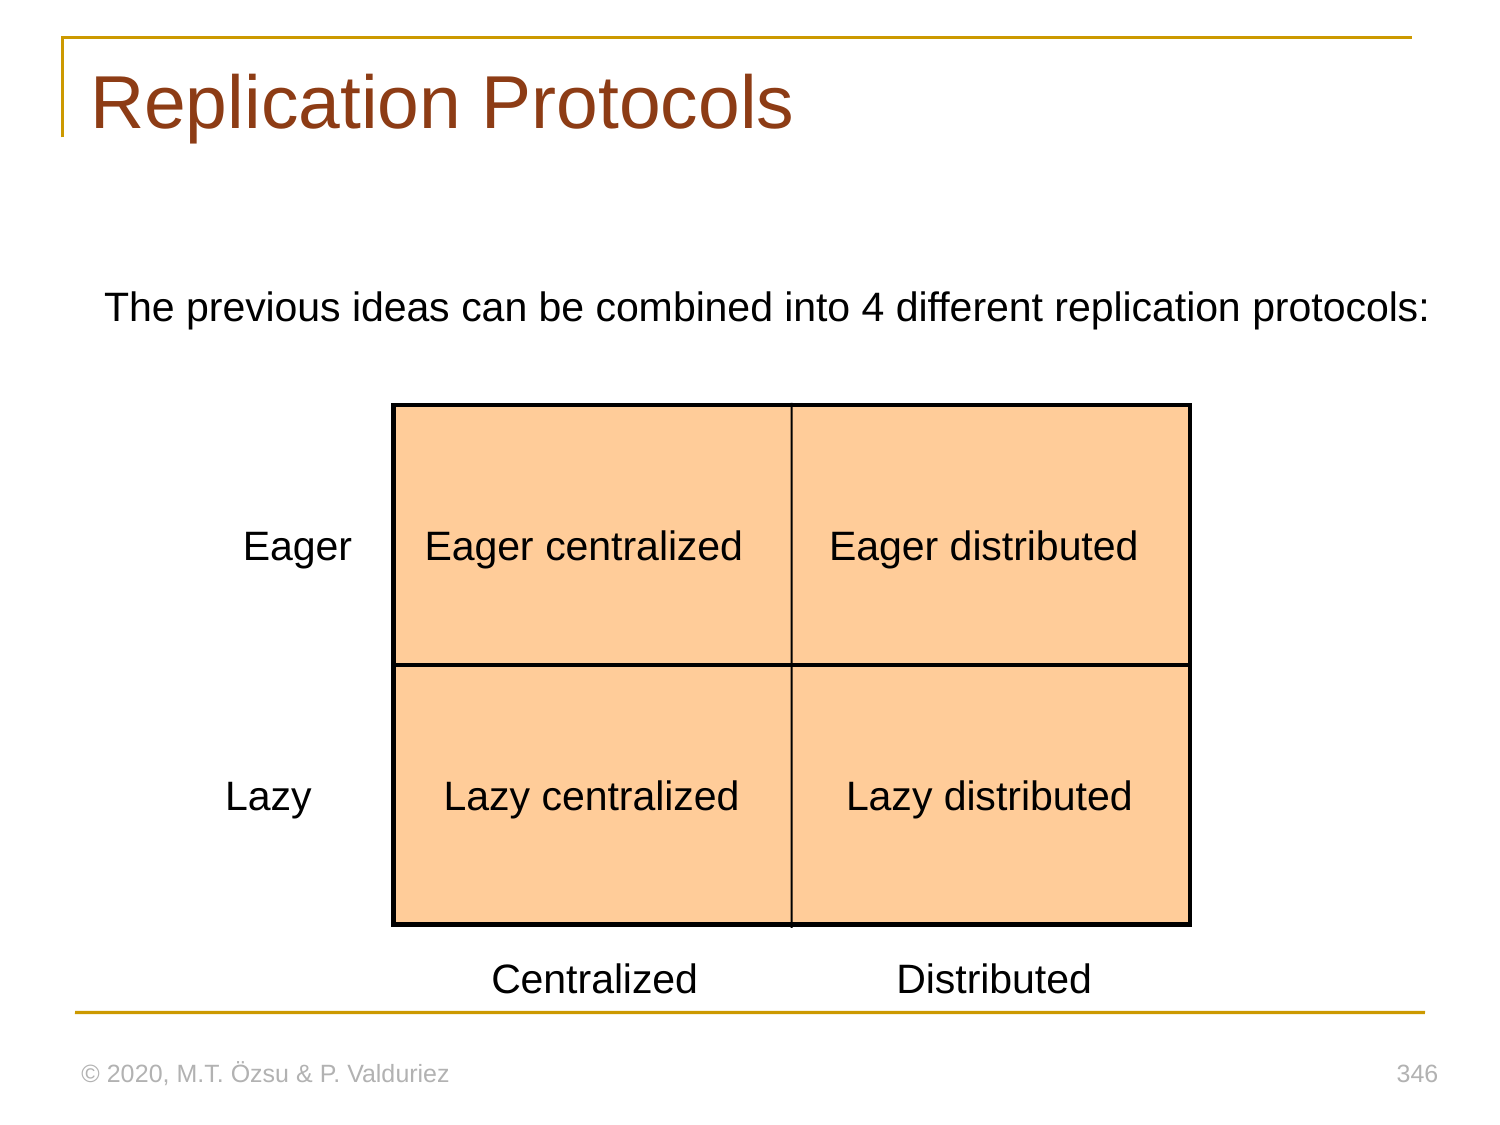

# Replication Protocols
The previous ideas can be combined into 4 different replication protocols:

Eager
Eager centralized
Eager distributed
Lazy
Lazy centralized
Lazy distributed
Centralized
Distributed
© 2020, M.T. Özsu & P. Valduriez
346